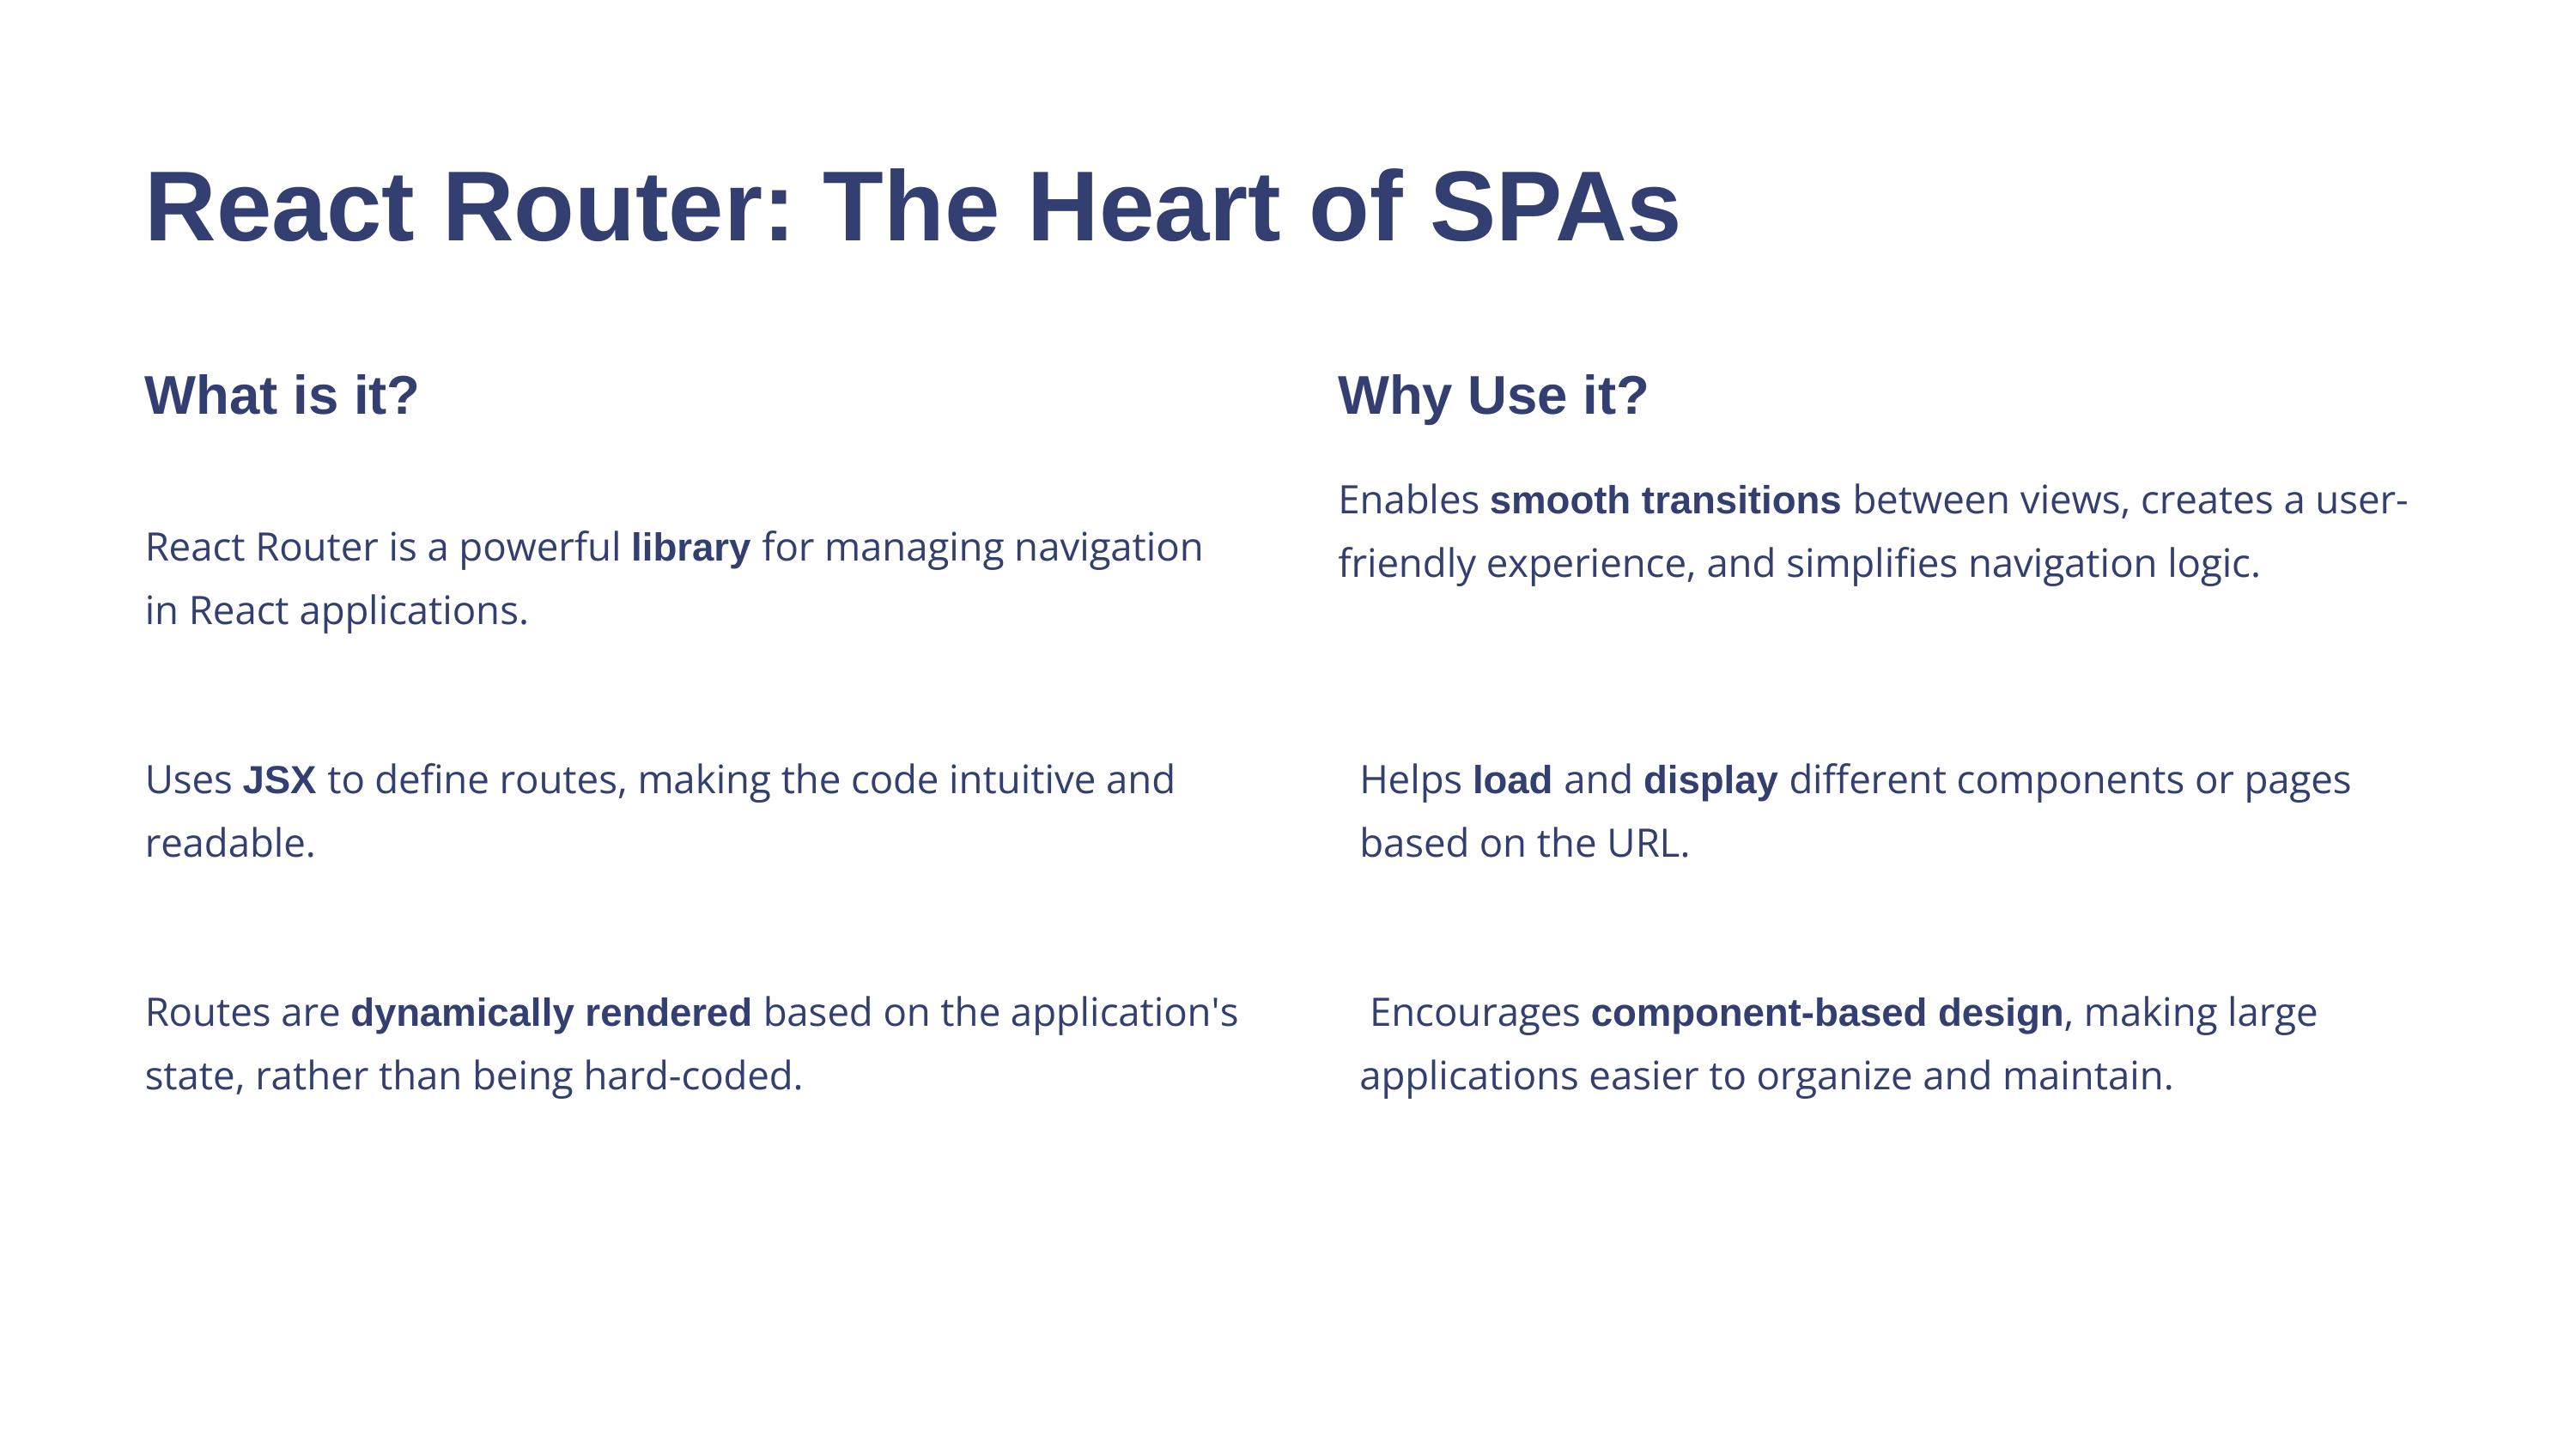

React Router: The Heart of SPAs
What is it?
Why Use it?
Enables smooth transitions between views, creates a user-friendly experience, and simplifies navigation logic.
React Router is a powerful library for managing navigation in React applications.
Uses JSX to define routes, making the code intuitive and readable.
Helps load and display different components or pages based on the URL.
Routes are dynamically rendered based on the application's state, rather than being hard-coded.
 Encourages component-based design, making large applications easier to organize and maintain.